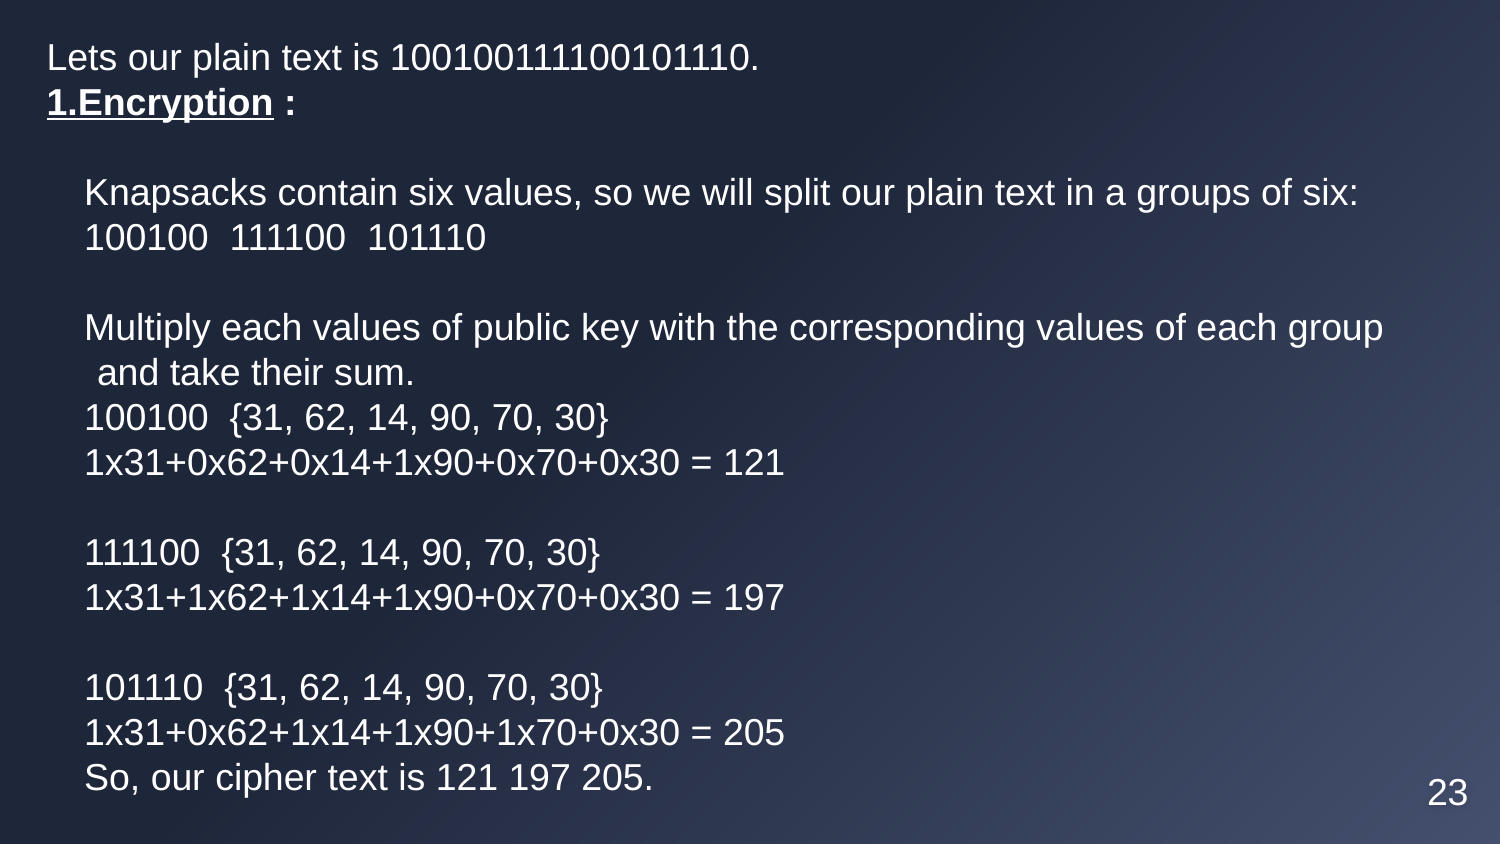

Lets our plain text is 100100111100101110.
1.Encryption :

Knapsacks contain six values, so we will split our plain text in a groups of six:
100100  111100  101110

Multiply each values of public key with the corresponding values of each group and take their sum.
100100  {31, 62, 14, 90, 70, 30}
1x31+0x62+0x14+1x90+0x70+0x30 = 121

111100  {31, 62, 14, 90, 70, 30}
1x31+1x62+1x14+1x90+0x70+0x30 = 197

101110  {31, 62, 14, 90, 70, 30}
1x31+0x62+1x14+1x90+1x70+0x30 = 205
So, our cipher text is 121 197 205.
23